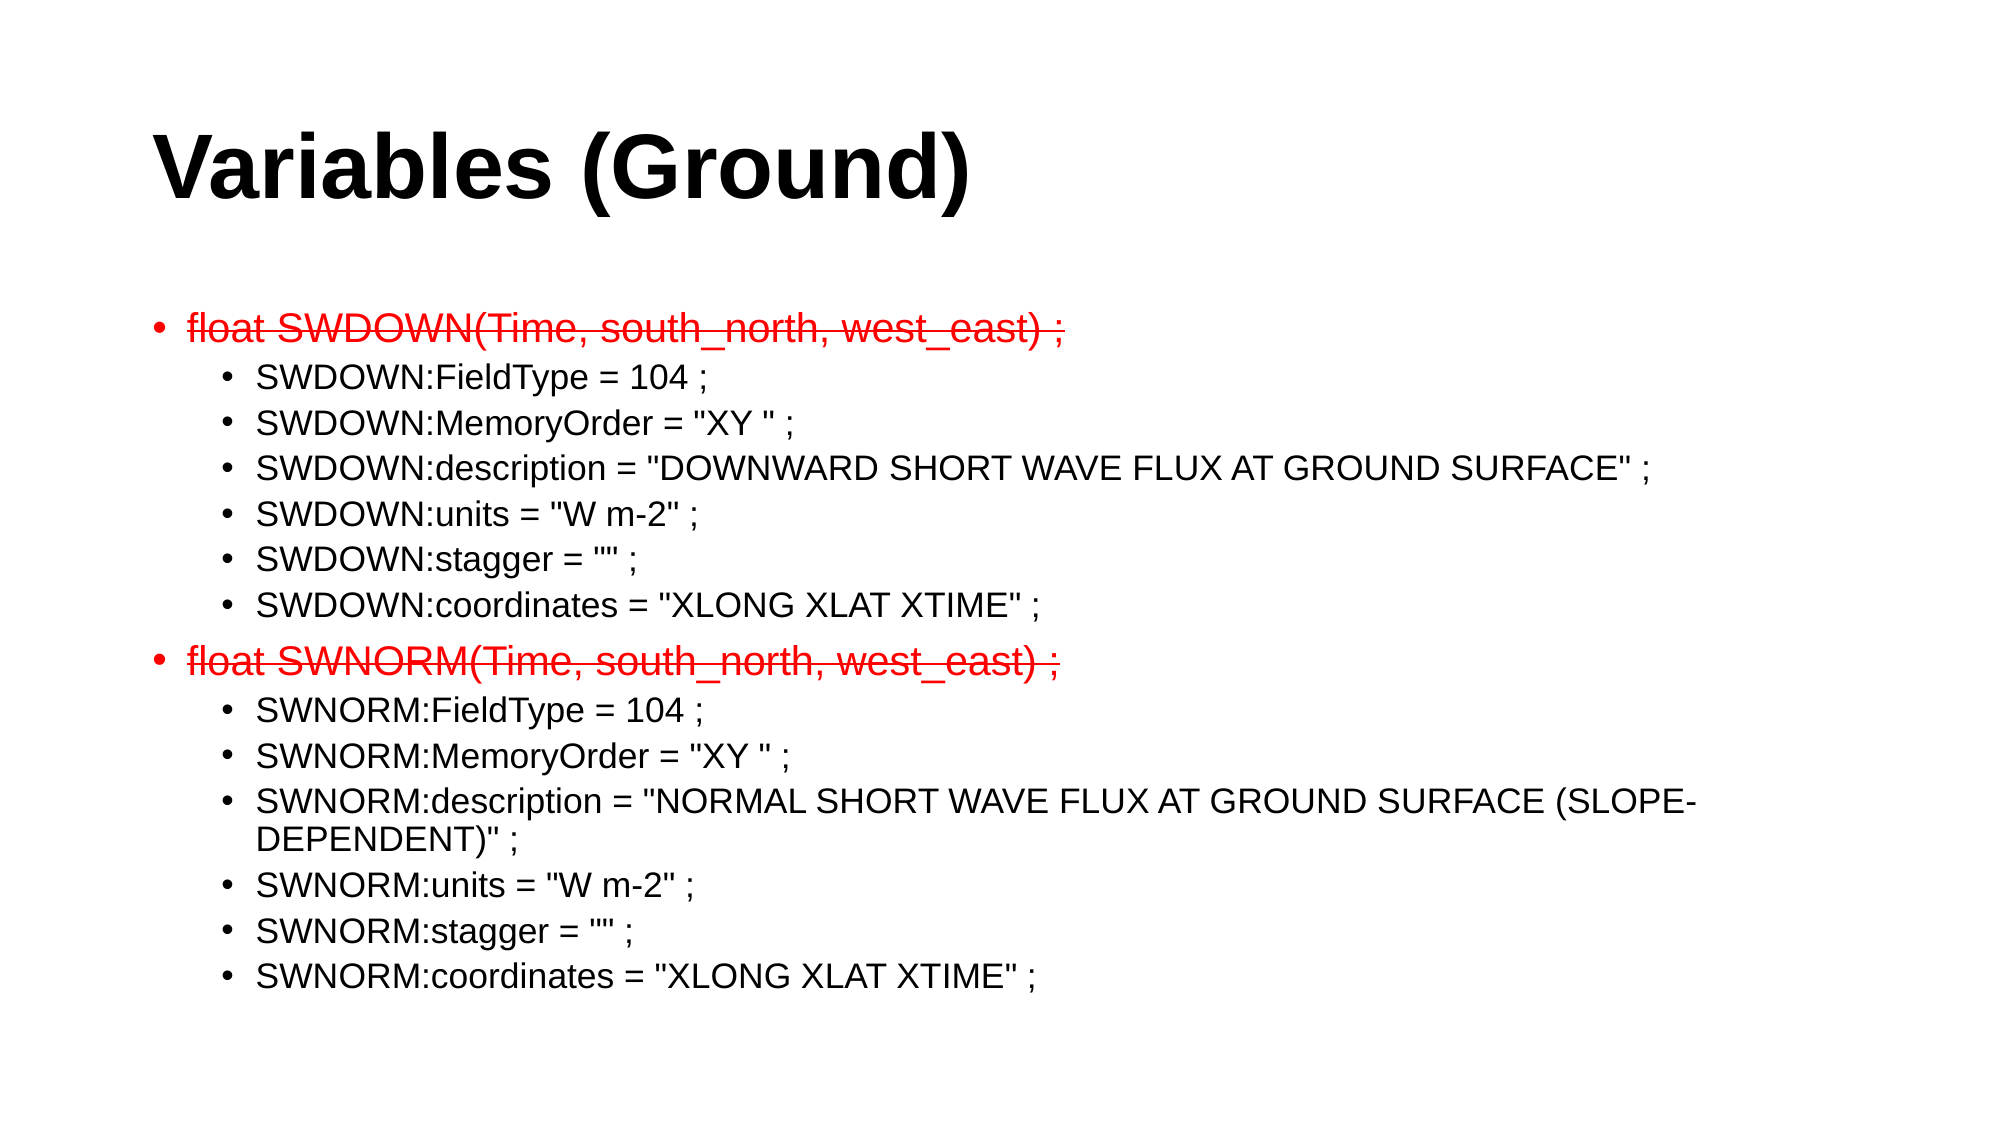

# Variables (Ground)
float SWDOWN(Time, south_north, west_east) ;
SWDOWN:FieldType = 104 ;
SWDOWN:MemoryOrder = "XY " ;
SWDOWN:description = "DOWNWARD SHORT WAVE FLUX AT GROUND SURFACE" ;
SWDOWN:units = "W m-2" ;
SWDOWN:stagger = "" ;
SWDOWN:coordinates = "XLONG XLAT XTIME" ;
float SWNORM(Time, south_north, west_east) ;
SWNORM:FieldType = 104 ;
SWNORM:MemoryOrder = "XY " ;
SWNORM:description = "NORMAL SHORT WAVE FLUX AT GROUND SURFACE (SLOPE-DEPENDENT)" ;
SWNORM:units = "W m-2" ;
SWNORM:stagger = "" ;
SWNORM:coordinates = "XLONG XLAT XTIME" ;